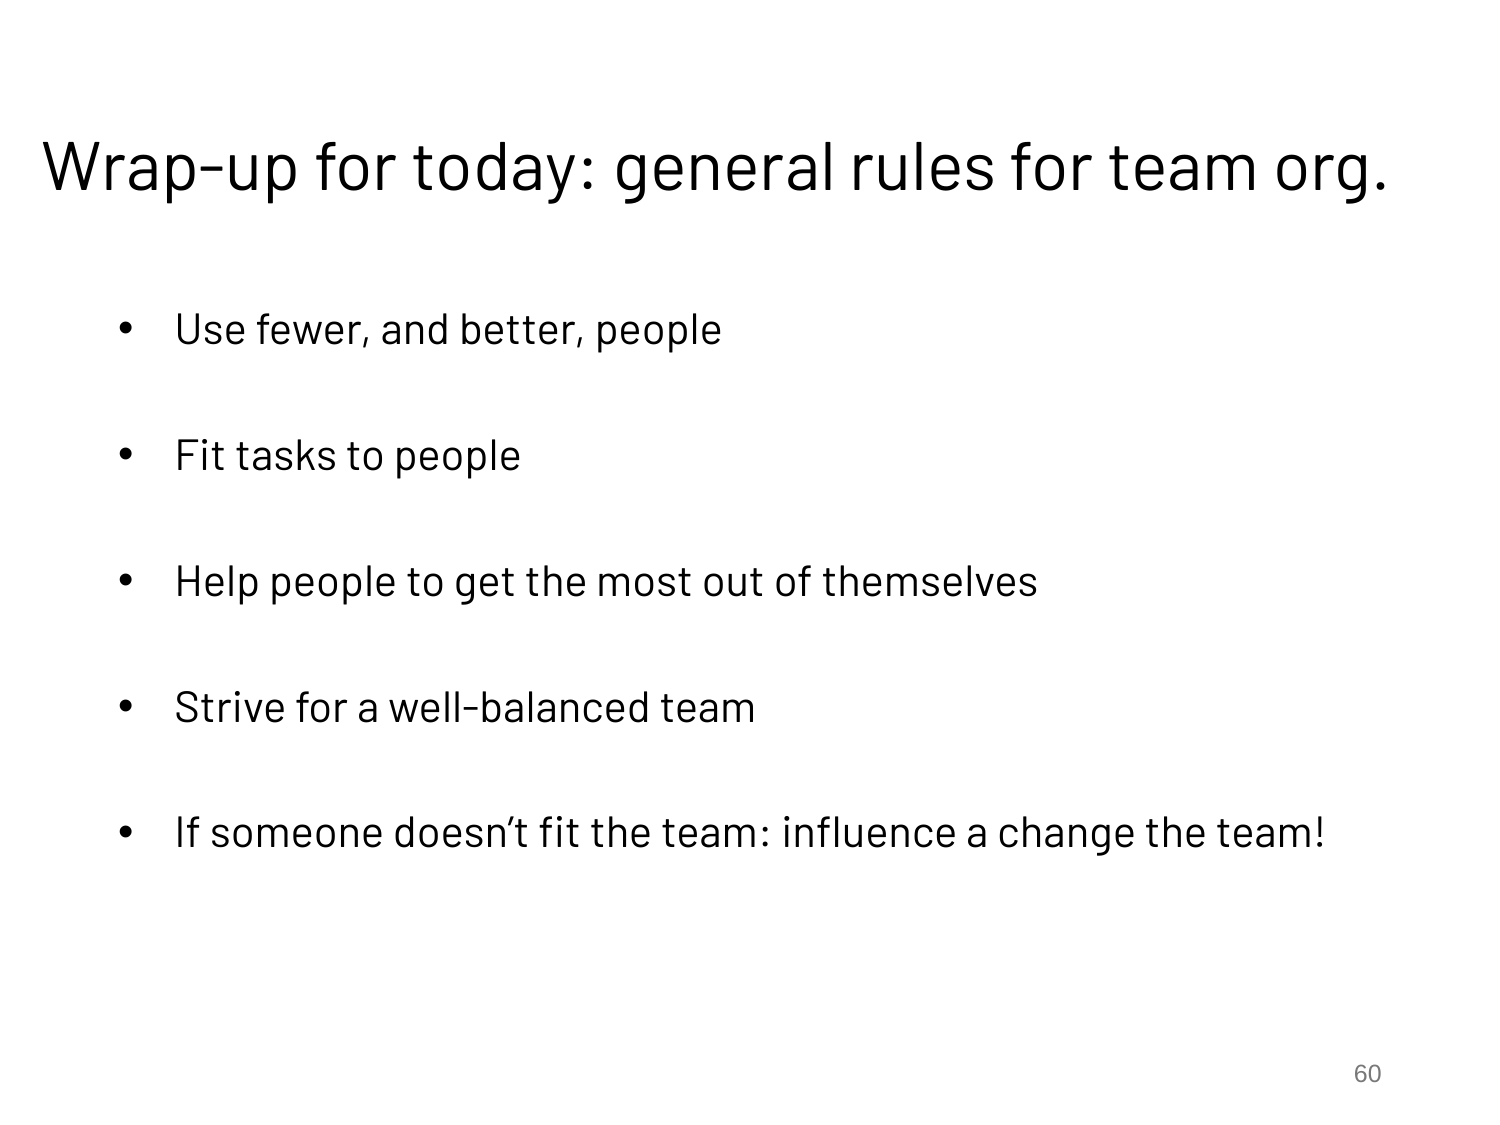

# Wrap-up for today: general rules for team org.
Use fewer, and better, people

Fit tasks to people

Help people to get the most out of themselves

Strive for a well-balanced team

If someone doesn’t fit the team: influence a change the team!

60